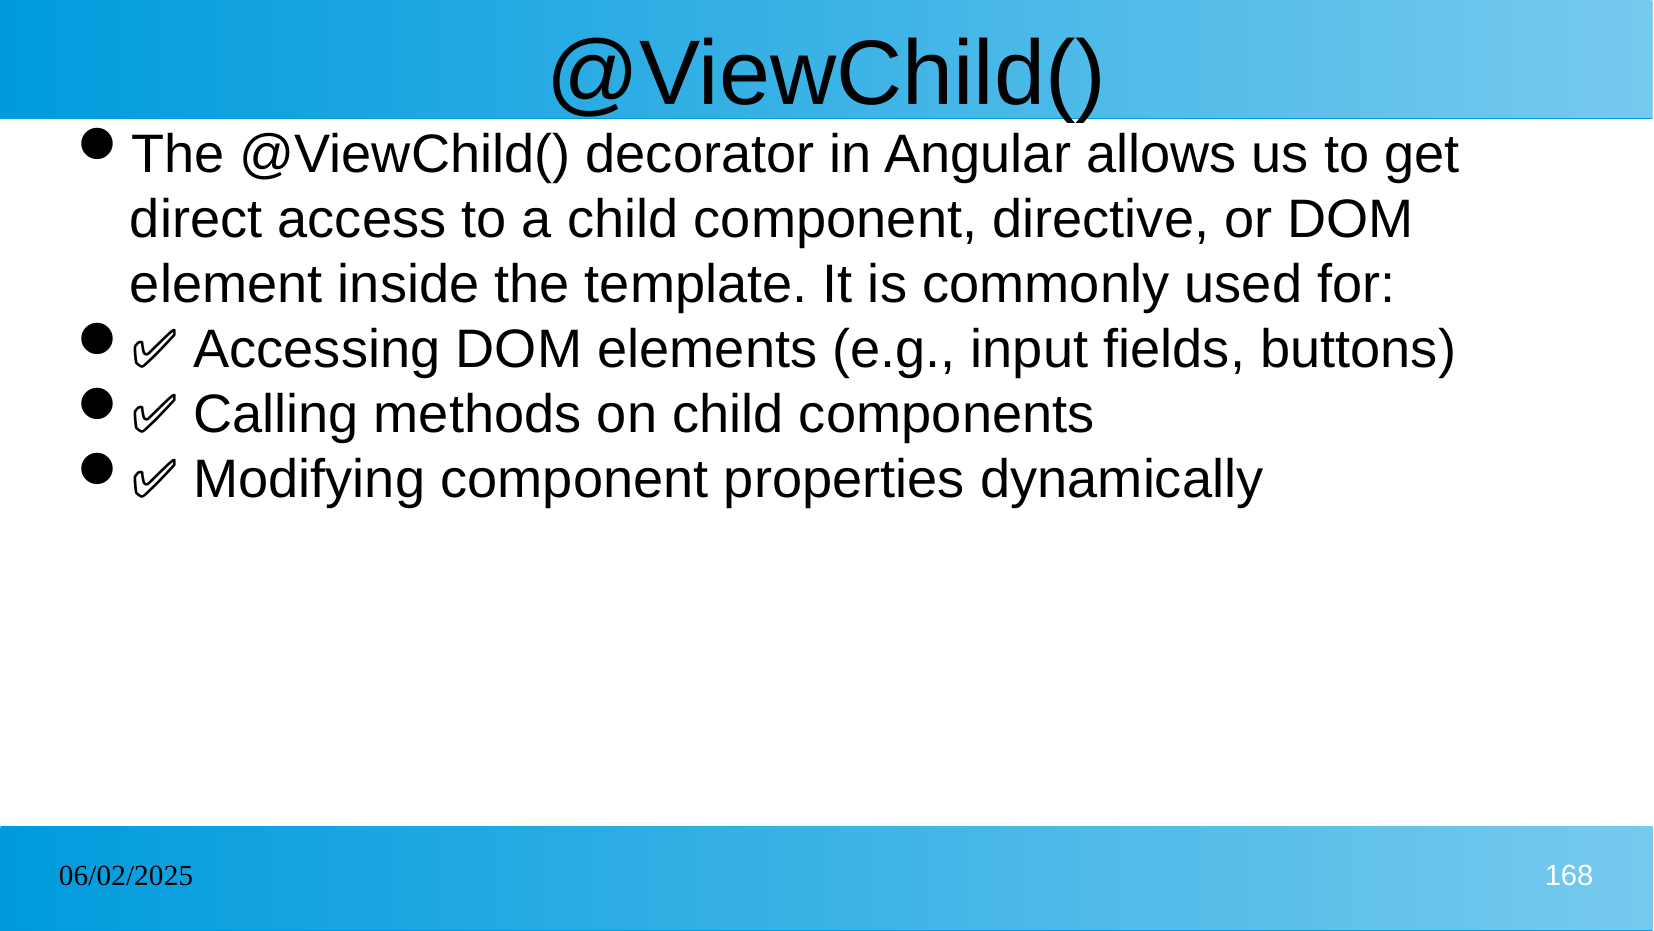

# @ViewChild()
The @ViewChild() decorator in Angular allows us to get direct access to a child component, directive, or DOM element inside the template. It is commonly used for:
✅ Accessing DOM elements (e.g., input fields, buttons)
✅ Calling methods on child components
✅ Modifying component properties dynamically

06/02/2025
168